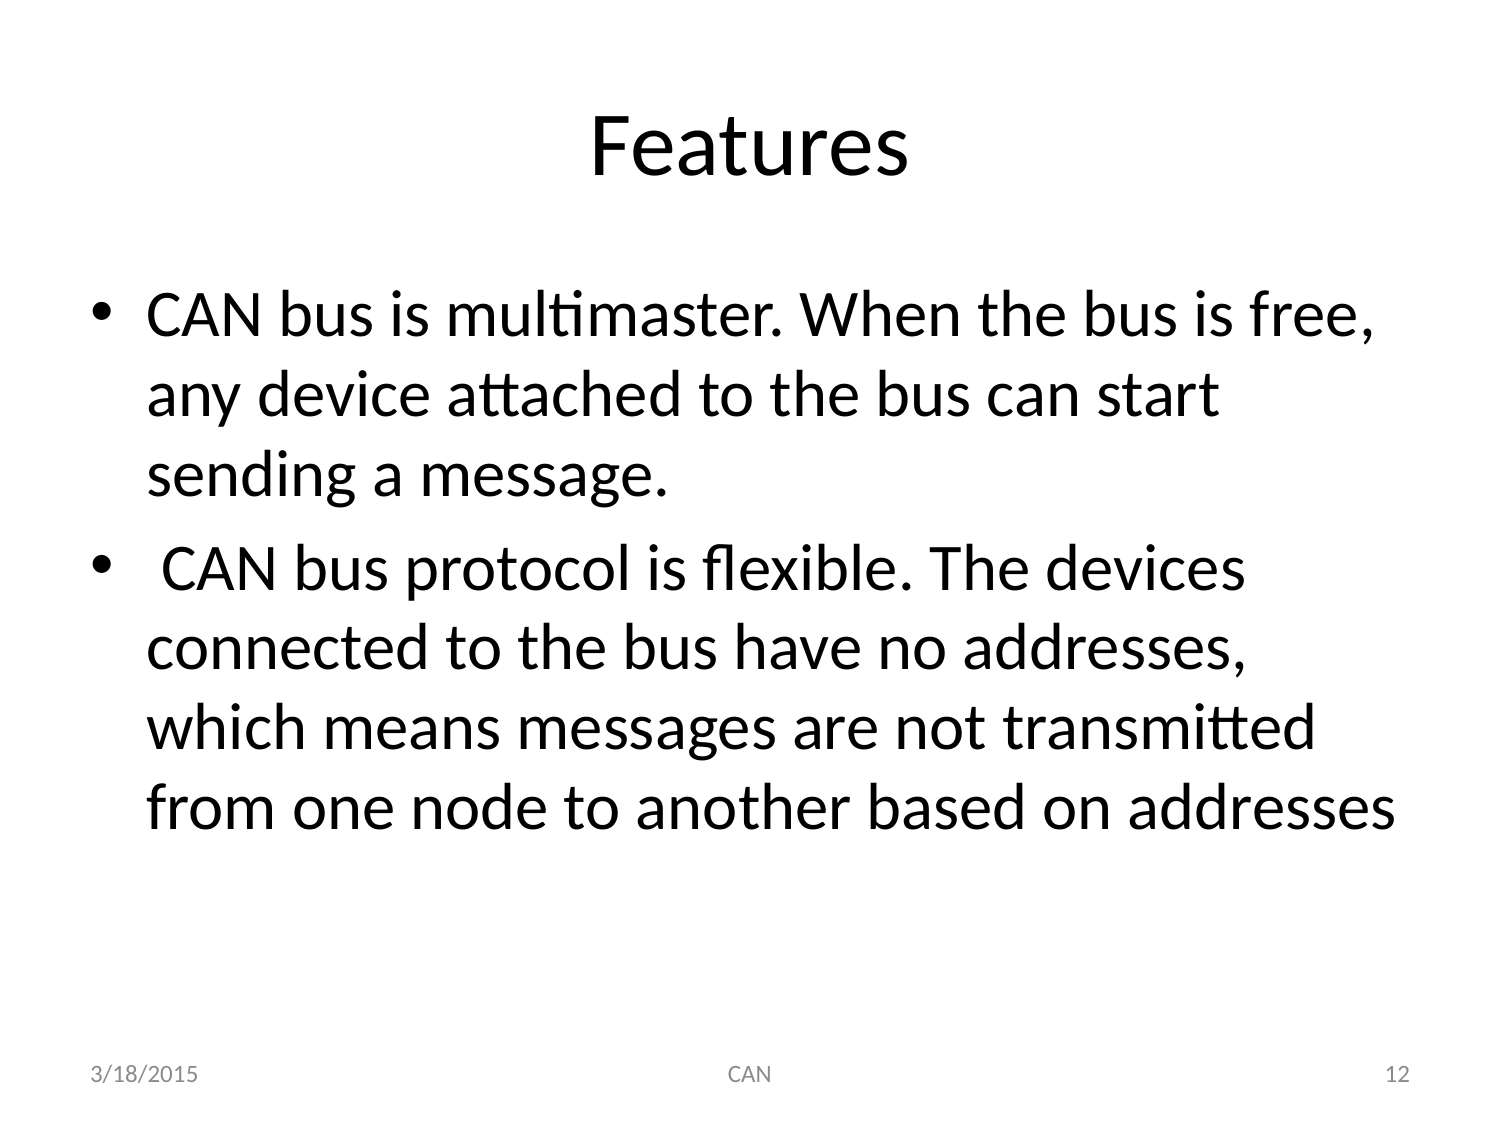

# Features
CAN bus is multimaster. When the bus is free, any device attached to the bus can start sending a message.
 CAN bus protocol is flexible. The devices connected to the bus have no addresses, which means messages are not transmitted from one node to another based on addresses
3/18/2015
CAN
12